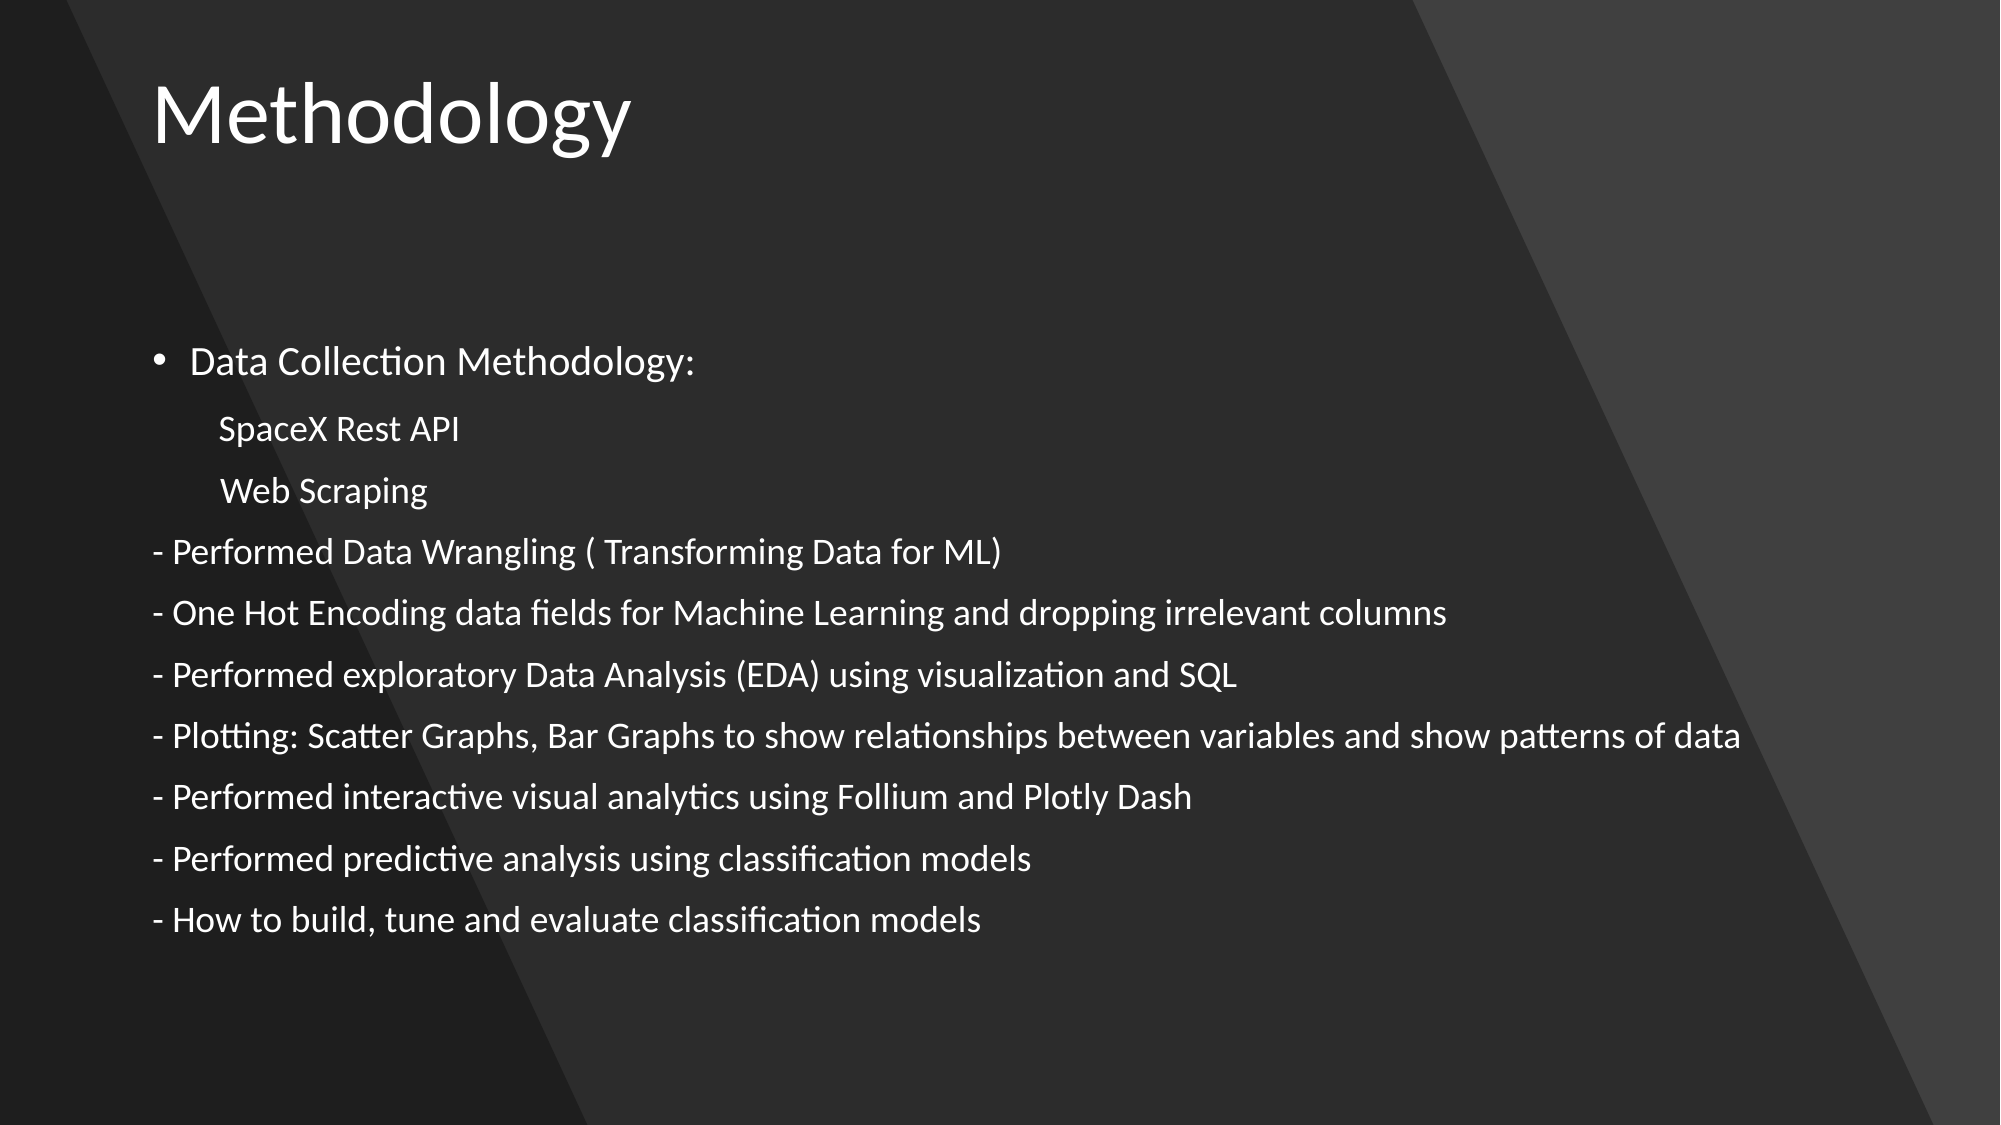

# Methodology
Data Collection Methodology:
       SpaceX Rest API
        Web Scraping
- Performed Data Wrangling ( Transforming Data for ML)
- One Hot Encoding data fields for Machine Learning and dropping irrelevant columns
- Performed exploratory Data Analysis (EDA) using visualization and SQL
- Plotting: Scatter Graphs, Bar Graphs to show relationships between variables and show patterns of data
- Performed interactive visual analytics using Follium and Plotly Dash
- Performed predictive analysis using classification models
- How to build, tune and evaluate classification models